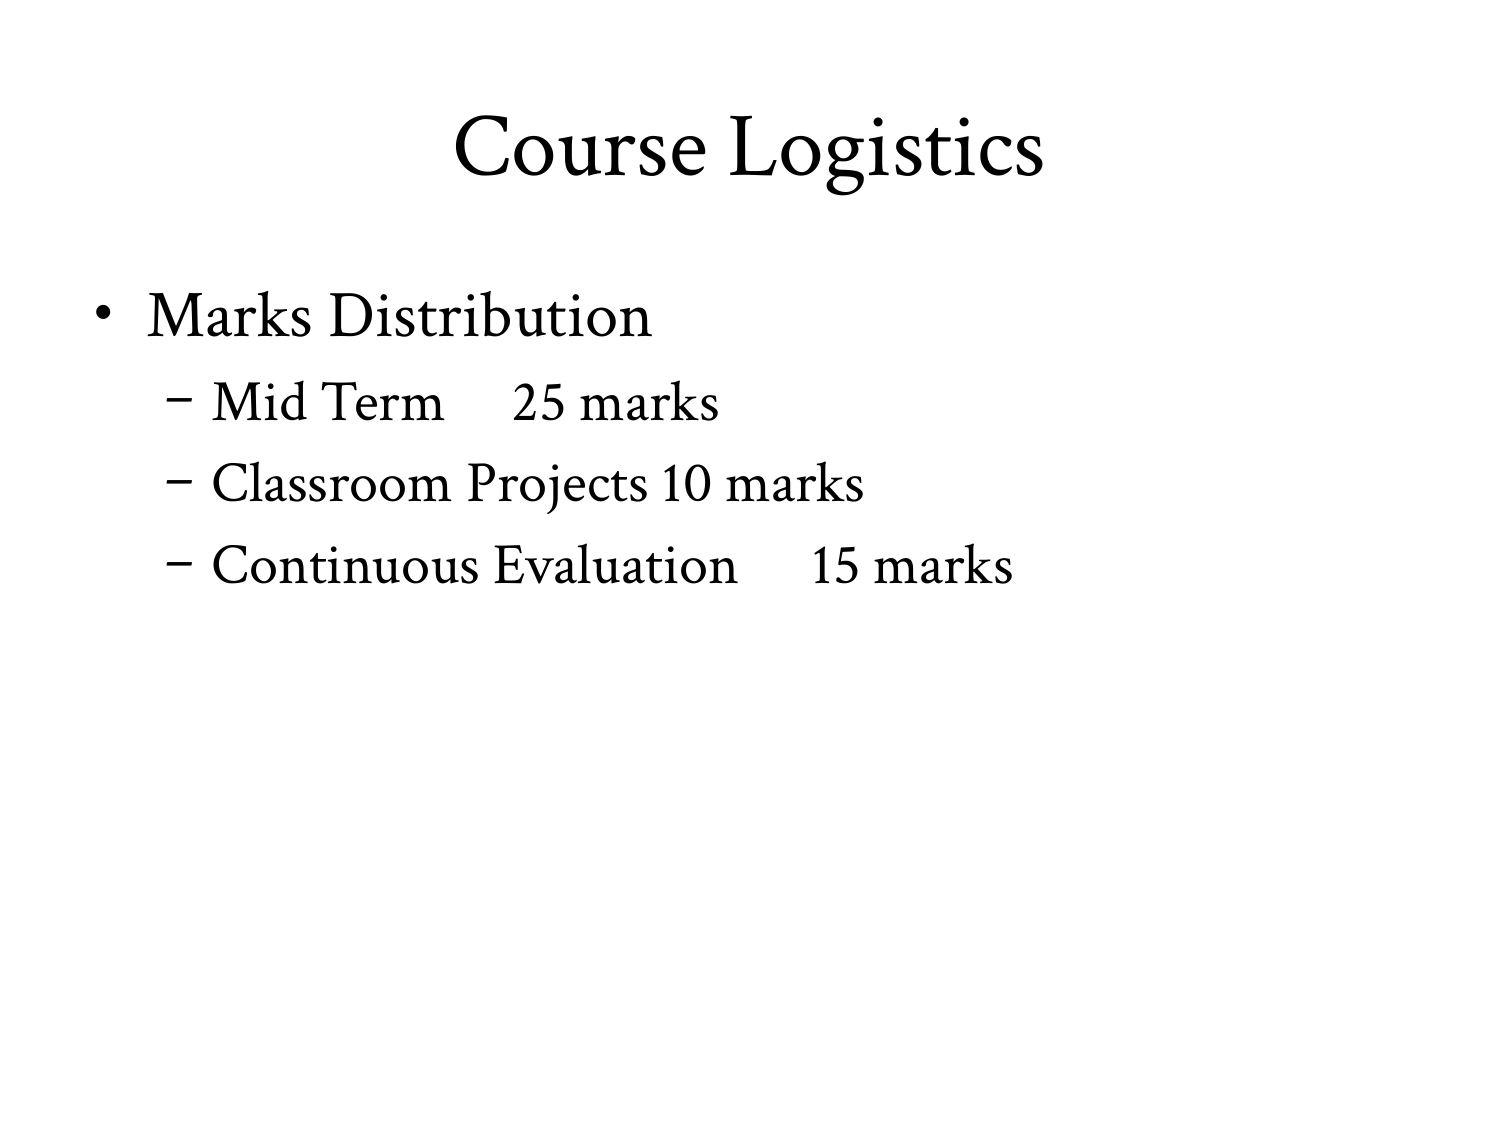

# Course Logistics
Marks Distribution
Mid Term 	25 marks
Classroom Projects 	10 marks
Continuous Evaluation	15 marks